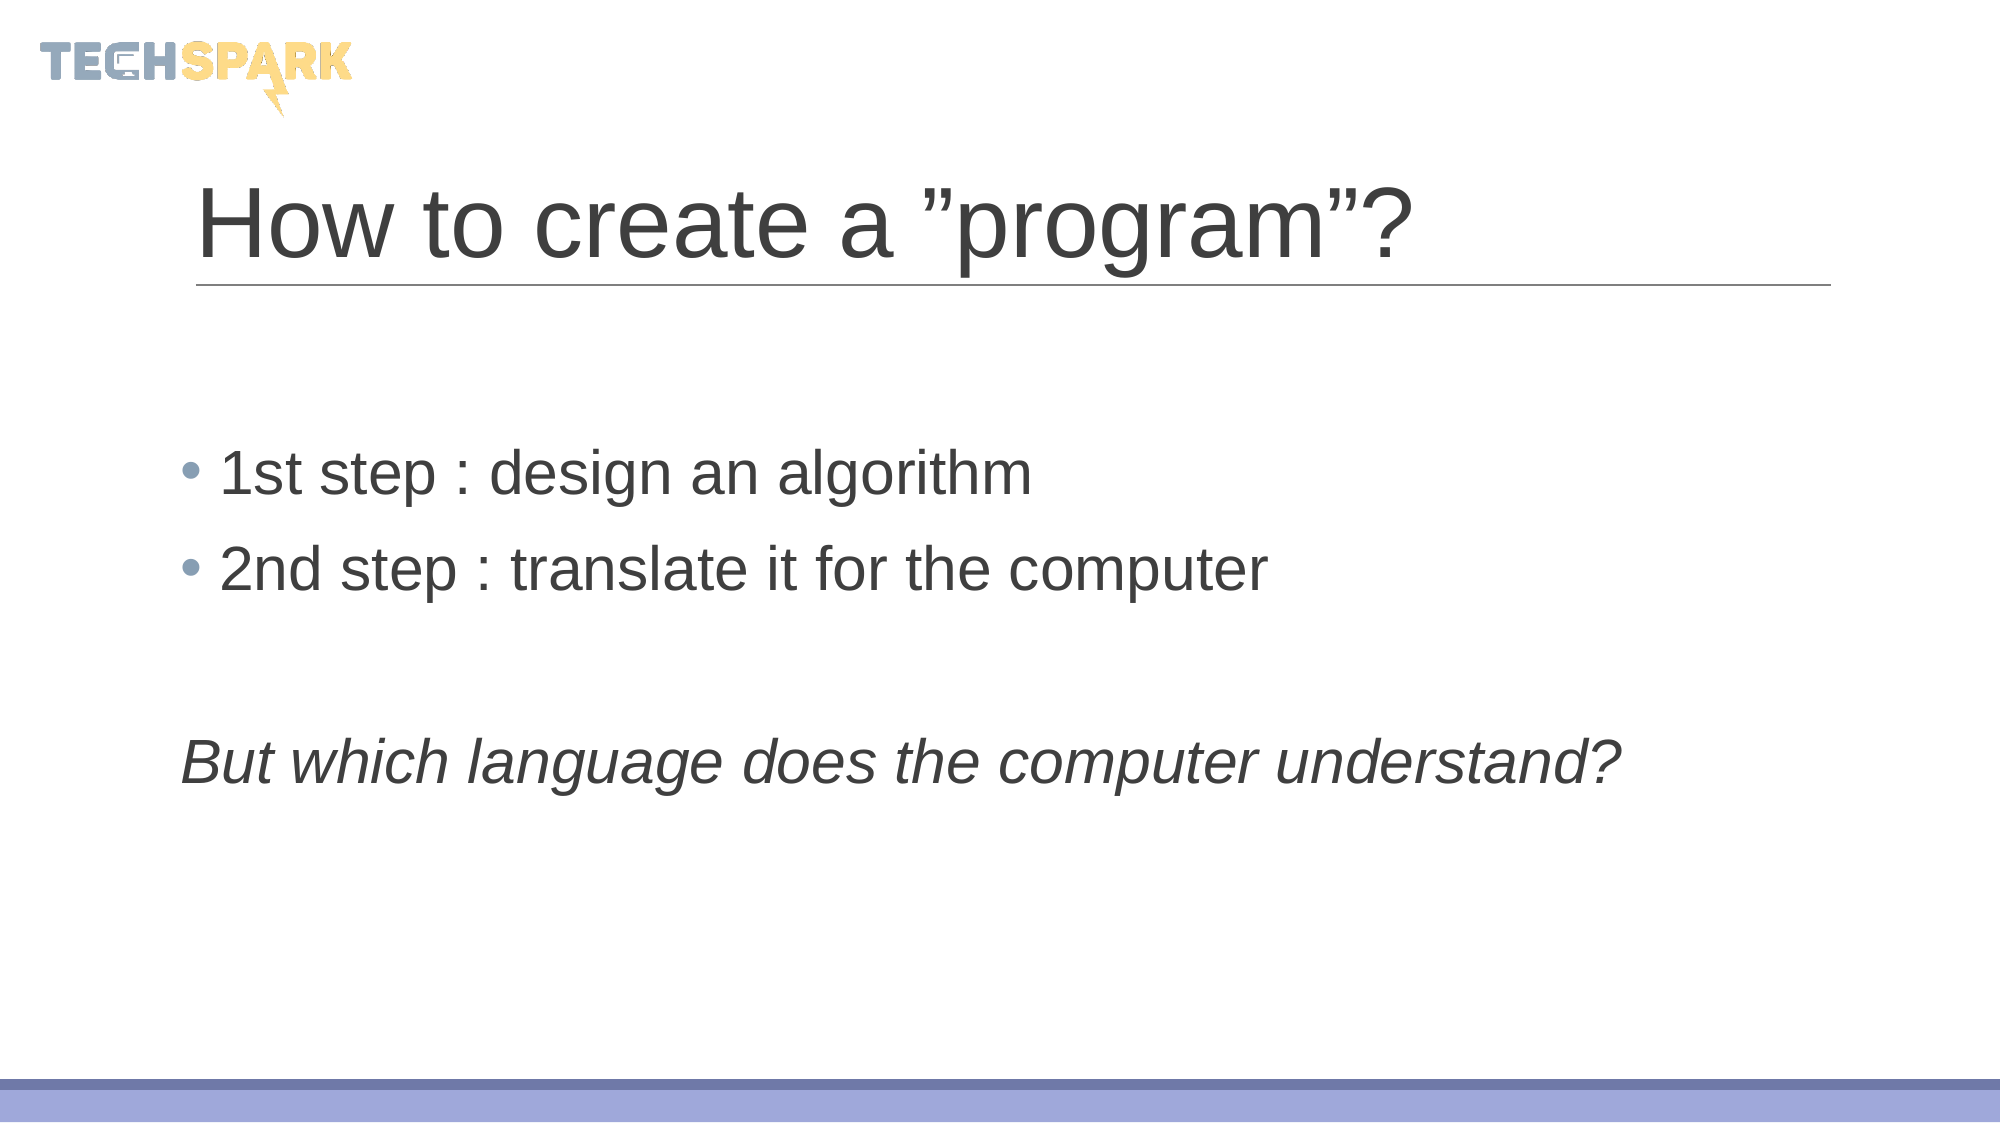

# How to create a ”program”?
 1st step : design an algorithm
 2nd step : translate it for the computer

But which language does the computer understand?